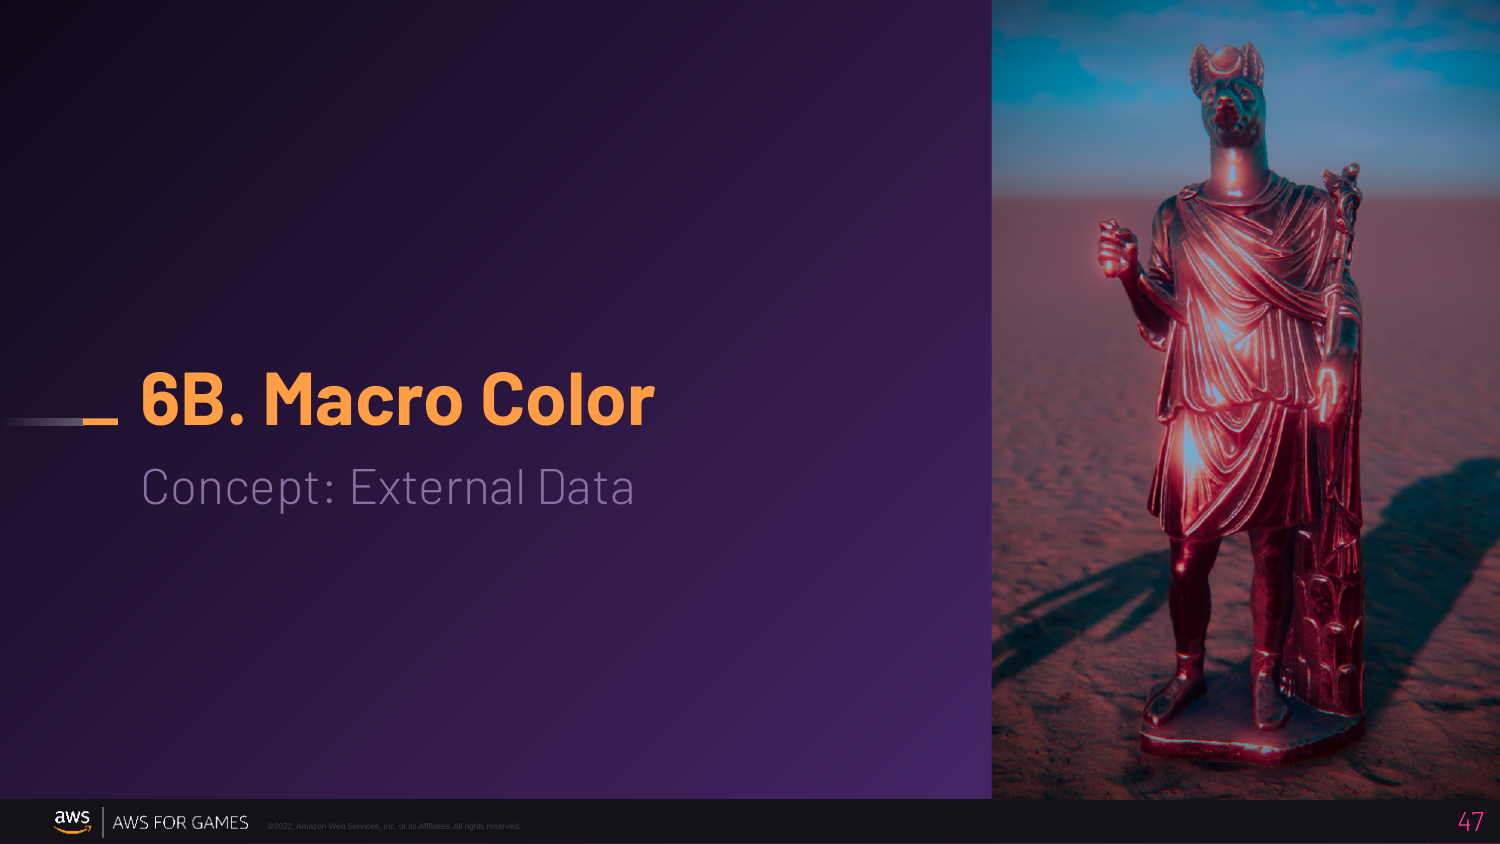

# 6B. Macro Color
Concept: External Data
47